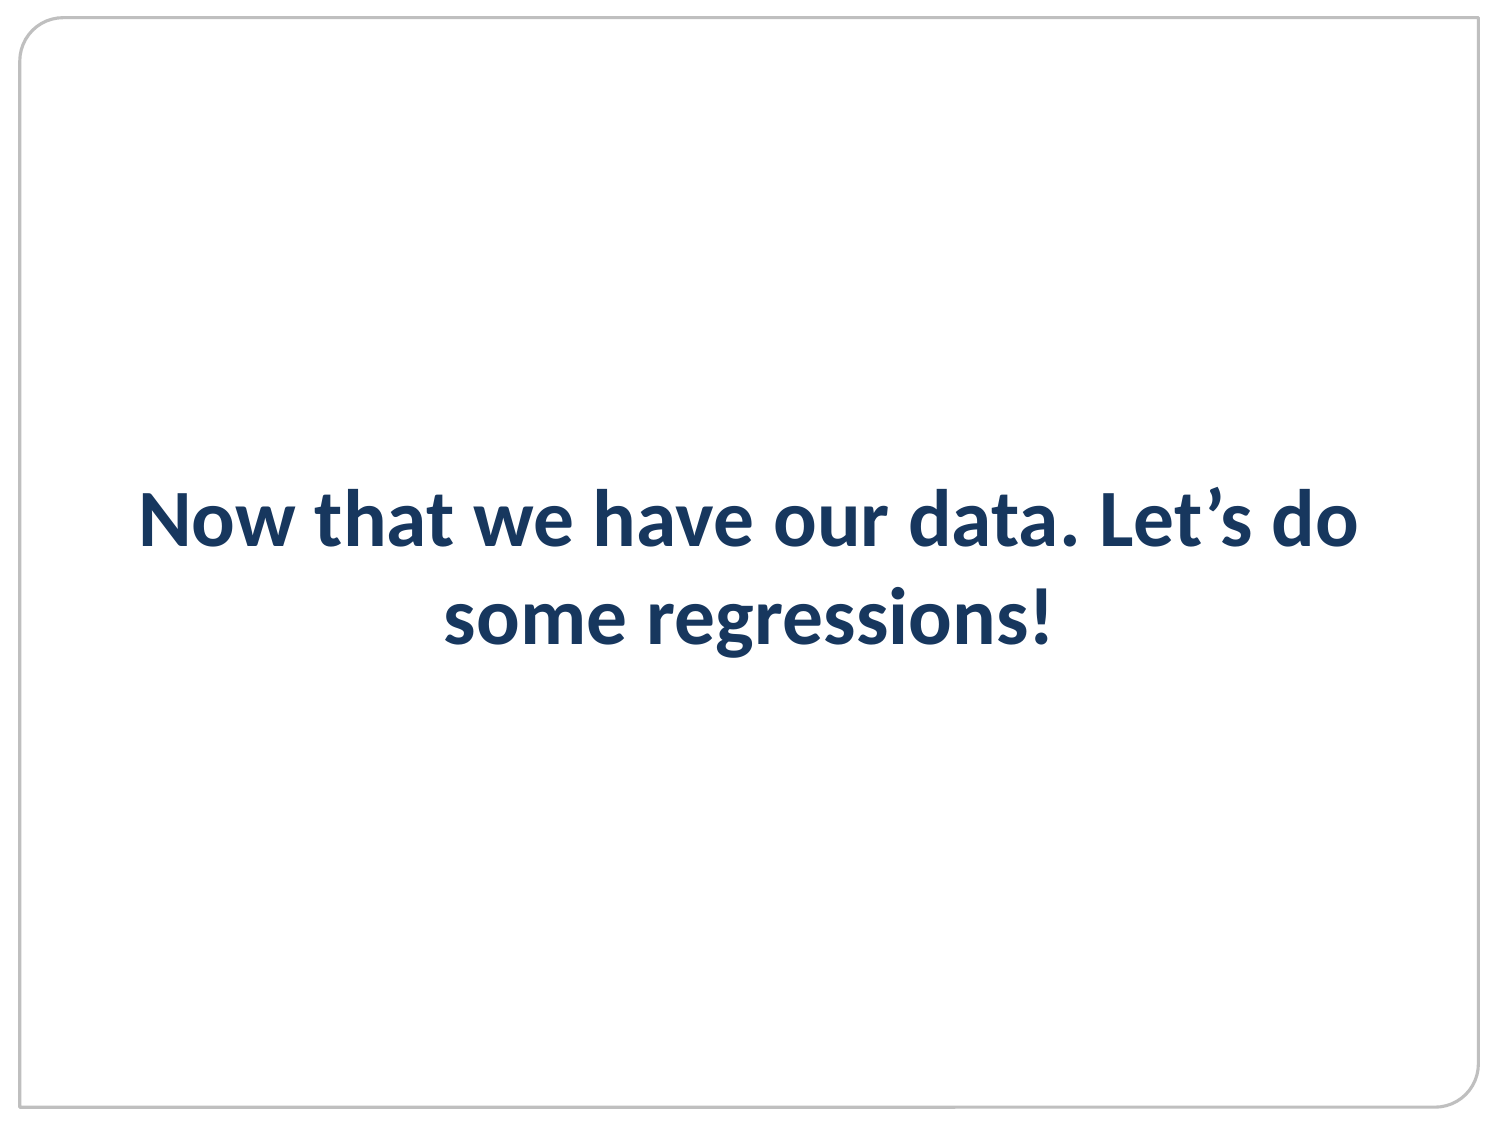

# Now that we have our data. Let’s do some regressions!